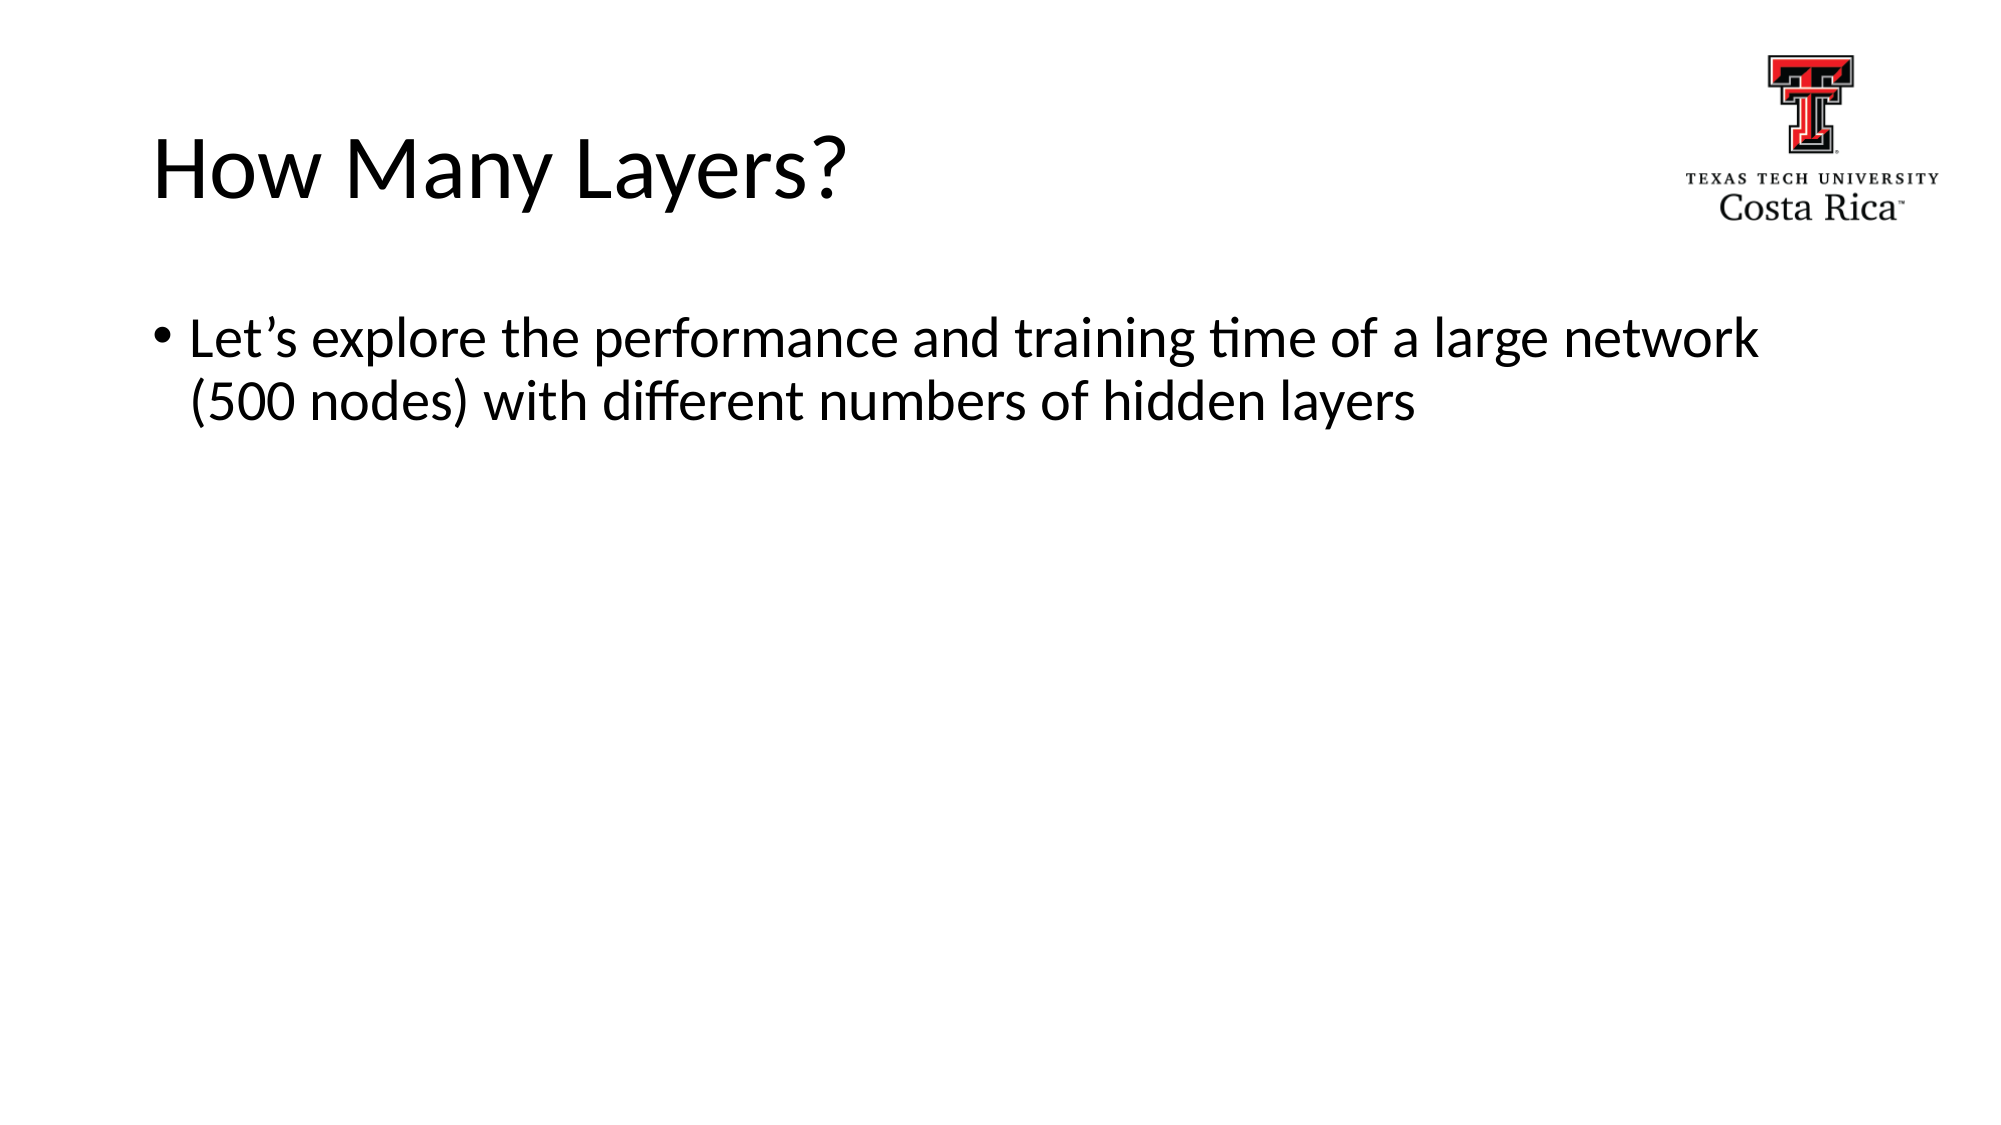

# How Many Layers?
Let’s explore the performance and training time of a large network (500 nodes) with different numbers of hidden layers